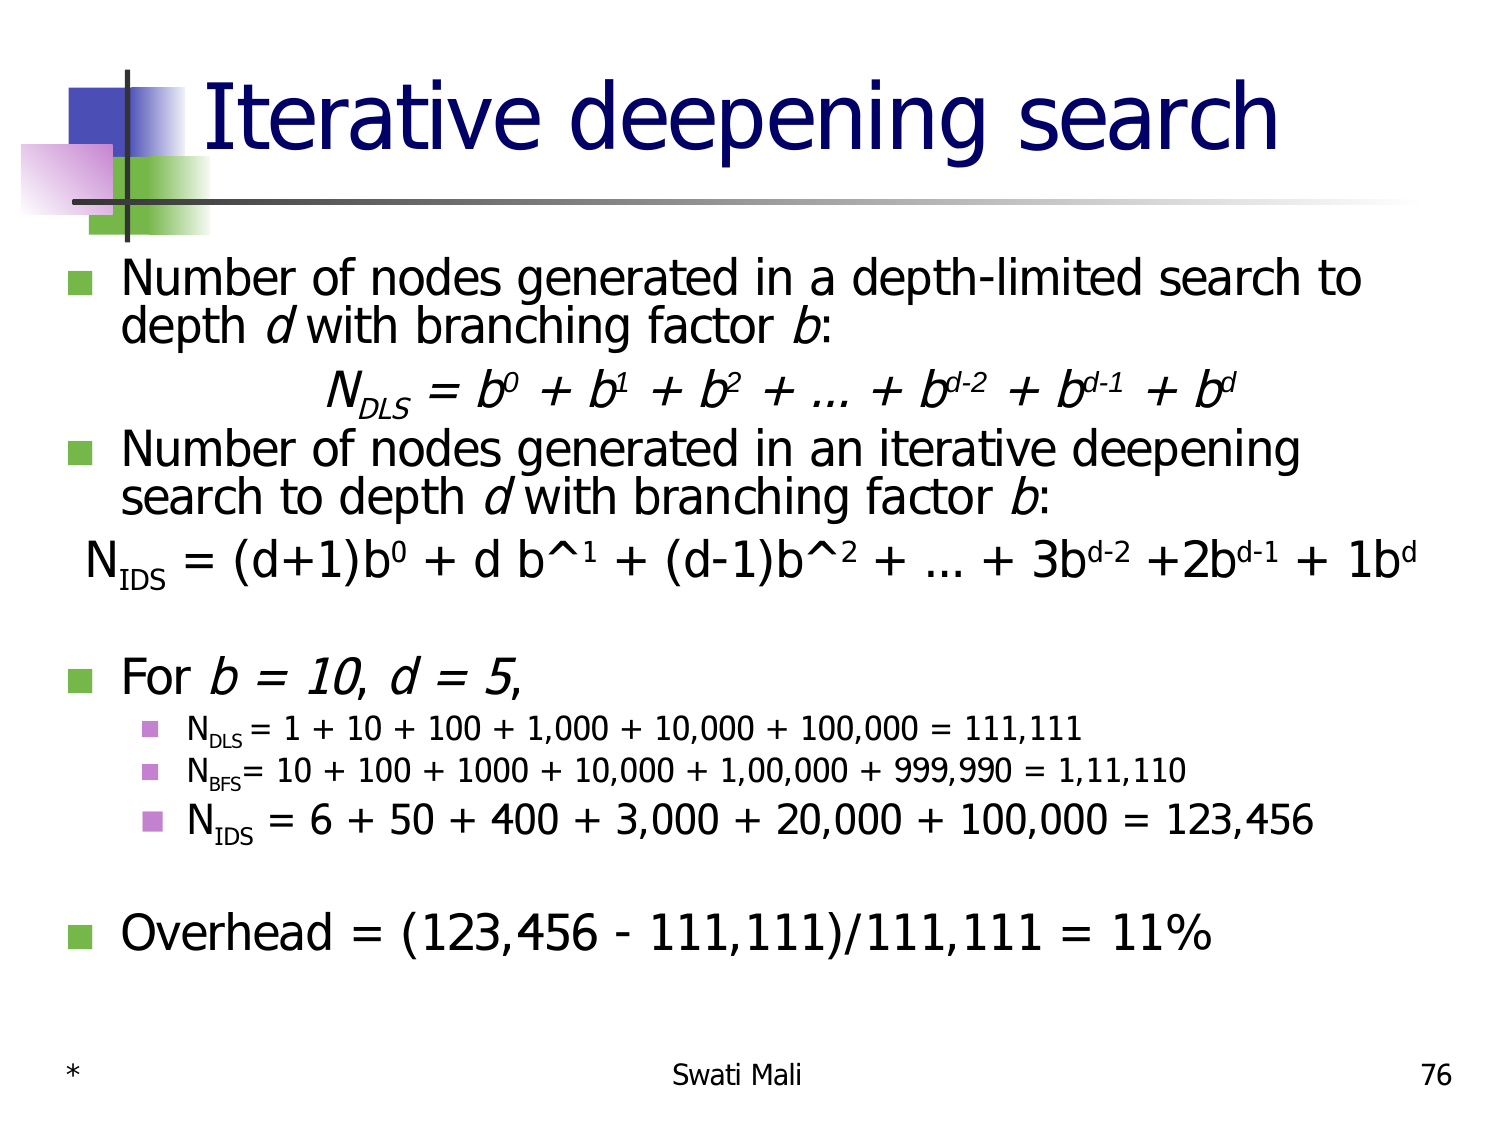

# Iterative deepening search
Number of nodes generated in a depth-limited search to depth d with branching factor b:
	NDLS = b0 + b1 + b2 + … + bd-2 + bd-1 + bd
Number of nodes generated in an iterative deepening search to depth d with branching factor b:
NIDS = (d+1)b0 + d b^1 + (d-1)b^2 + … + 3bd-2 +2bd-1 + 1bd

For b = 10, d = 5,
NDLS = 1 + 10 + 100 + 1,000 + 10,000 + 100,000 = 111,111
NBFS= 10 + 100 + 1000 + 10,000 + 1,00,000 + 999,990 = 1,11,110
NIDS = 6 + 50 + 400 + 3,000 + 20,000 + 100,000 = 123,456

Overhead = (123,456 - 111,111)/111,111 = 11%
*
Swati Mali
76